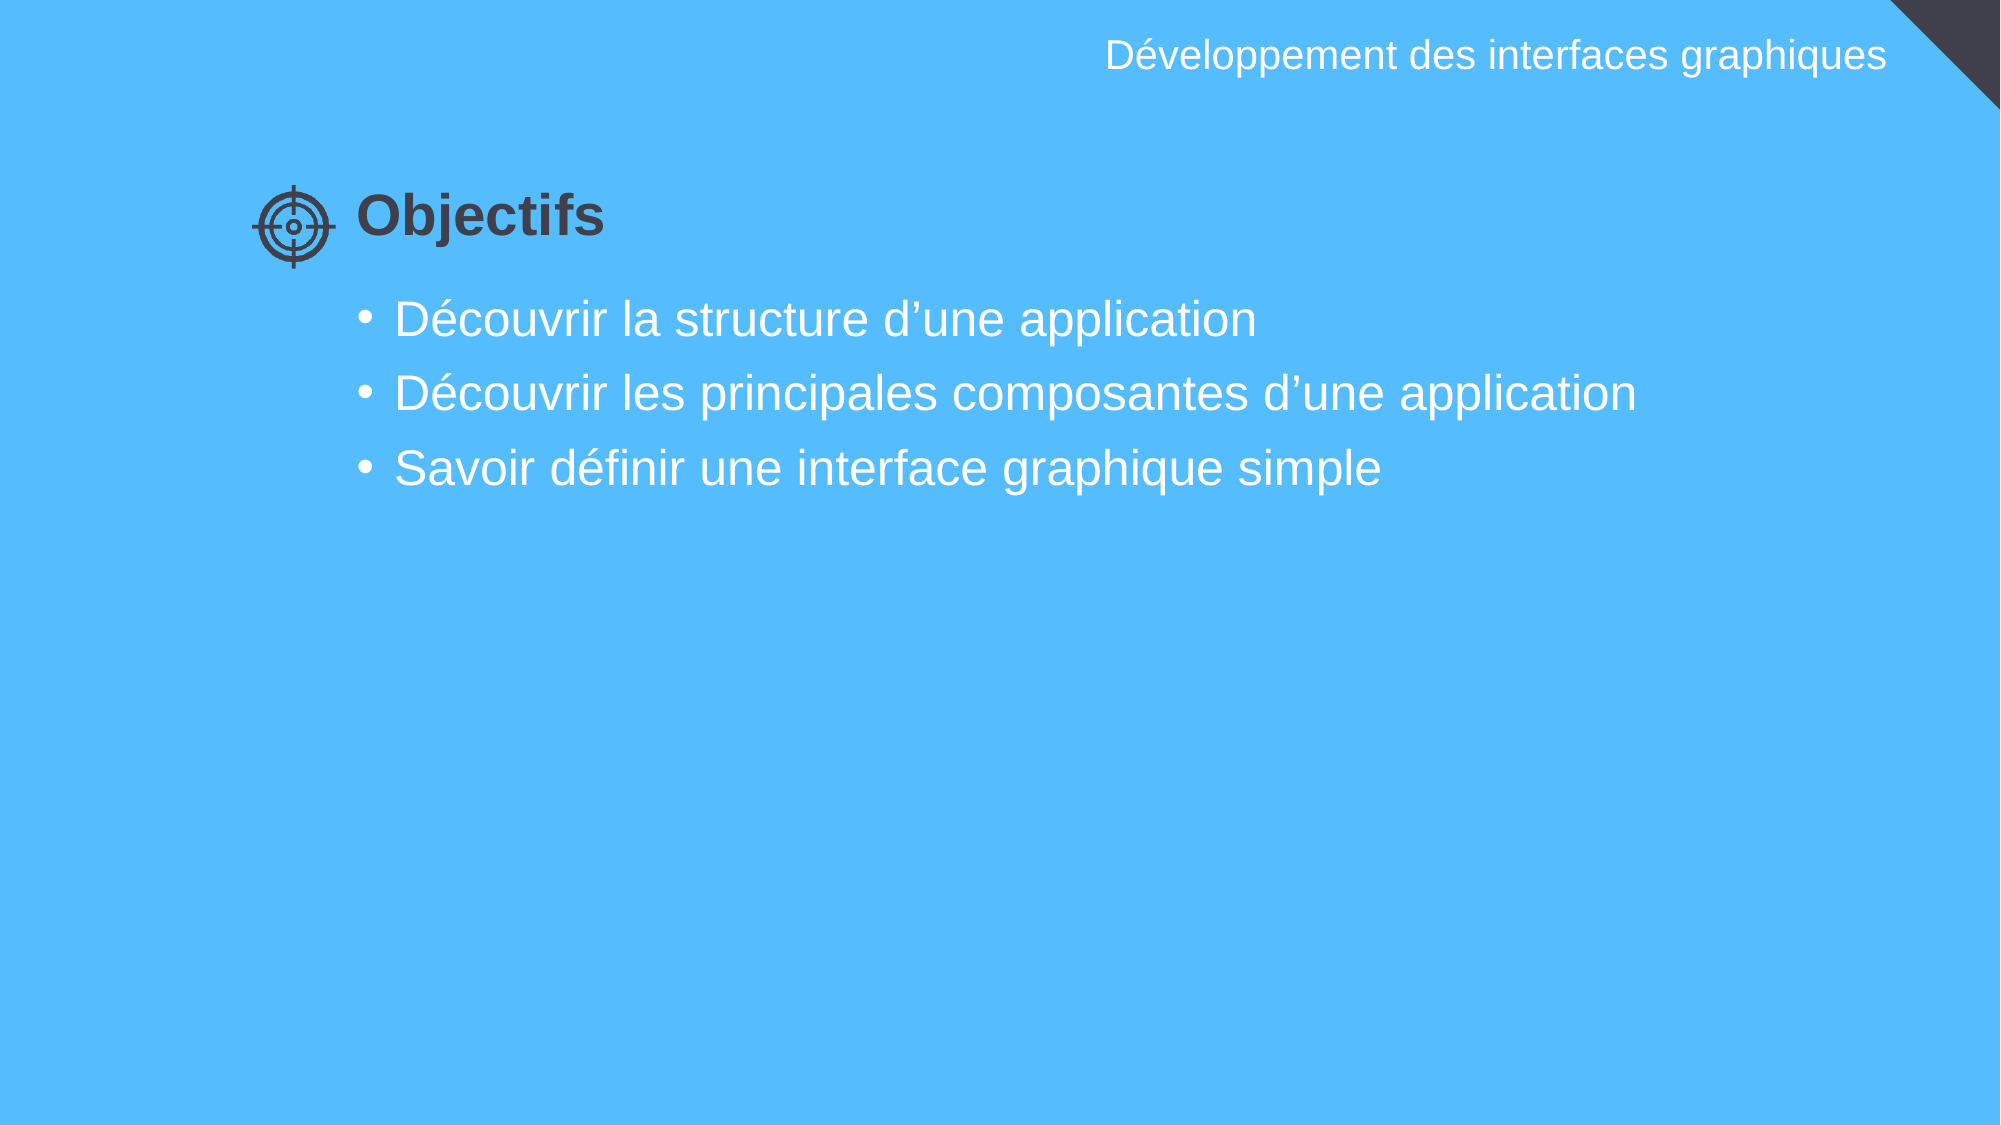

# Développement des interfaces graphiques
Objectifs
Découvrir la structure d’une application
Découvrir les principales composantes d’une application
Savoir définir une interface graphique simple